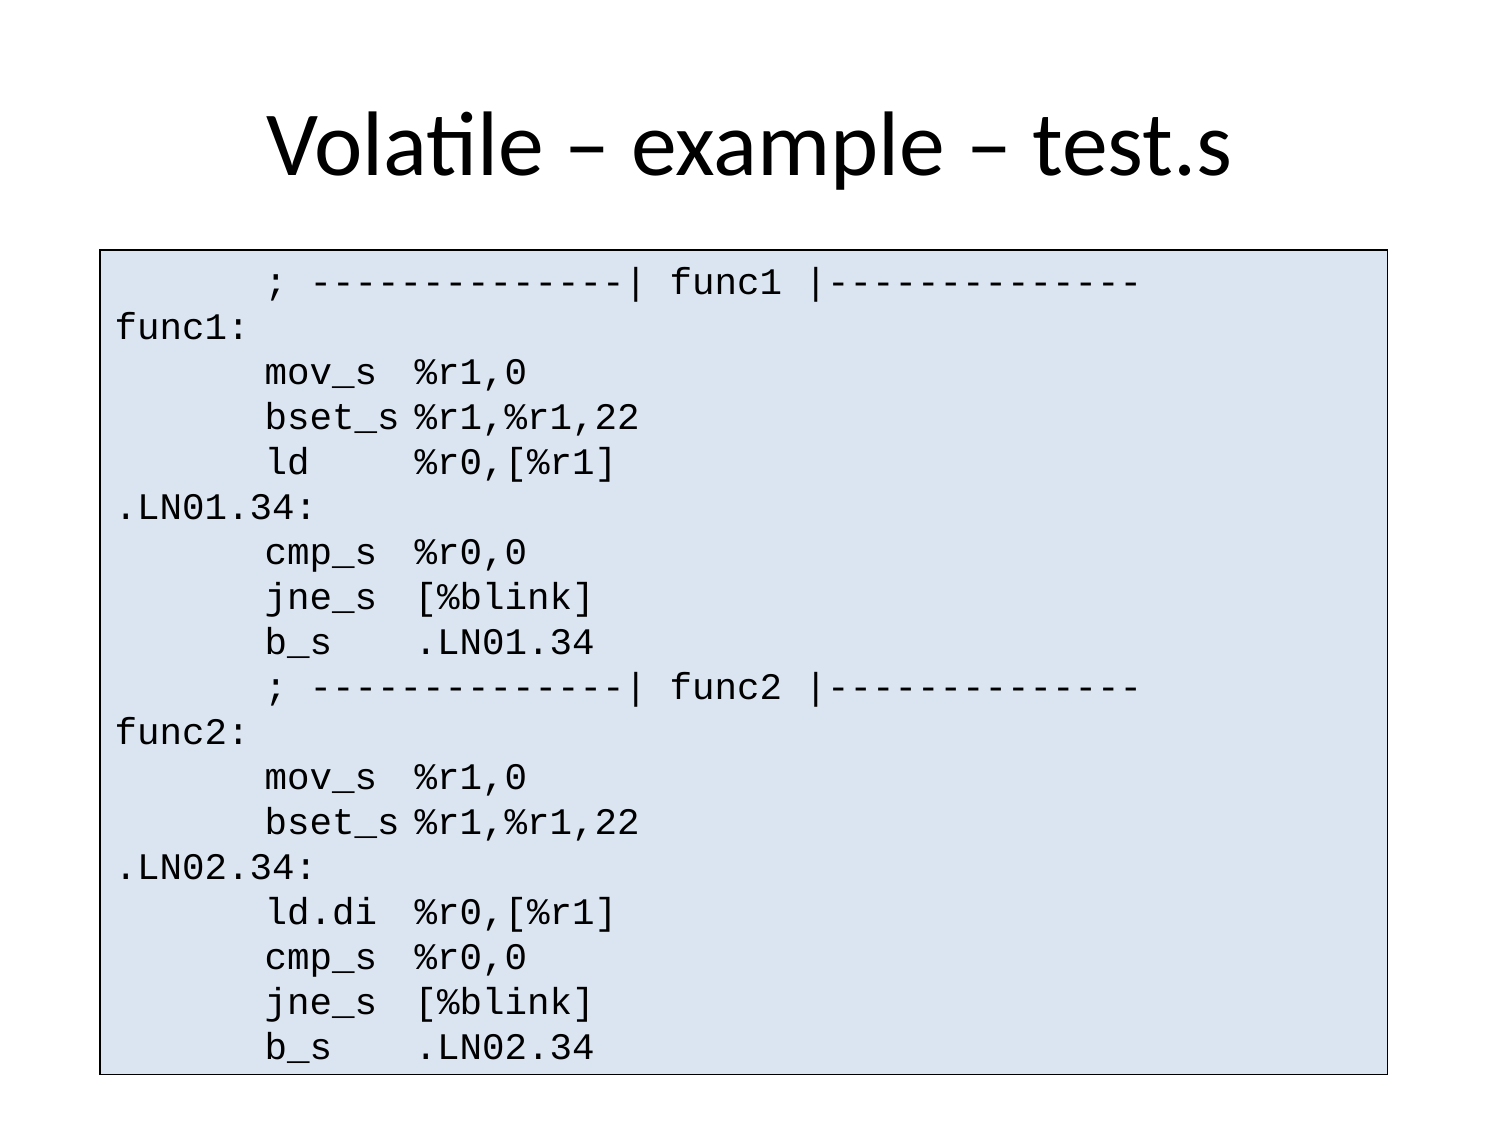

# Volatile – example – test.s
	; --------------| func1 |--------------
func1:
	mov_s	%r1,0
	bset_s	%r1,%r1,22
	ld	%r0,[%r1]
.LN01.34:
	cmp_s	%r0,0
	jne_s	[%blink]
	b_s	.LN01.34
	; --------------| func2 |--------------
func2:
	mov_s	%r1,0
	bset_s	%r1,%r1,22
.LN02.34:
	ld.di	%r0,[%r1]
	cmp_s	%r0,0
	jne_s	[%blink]
	b_s	.LN02.34